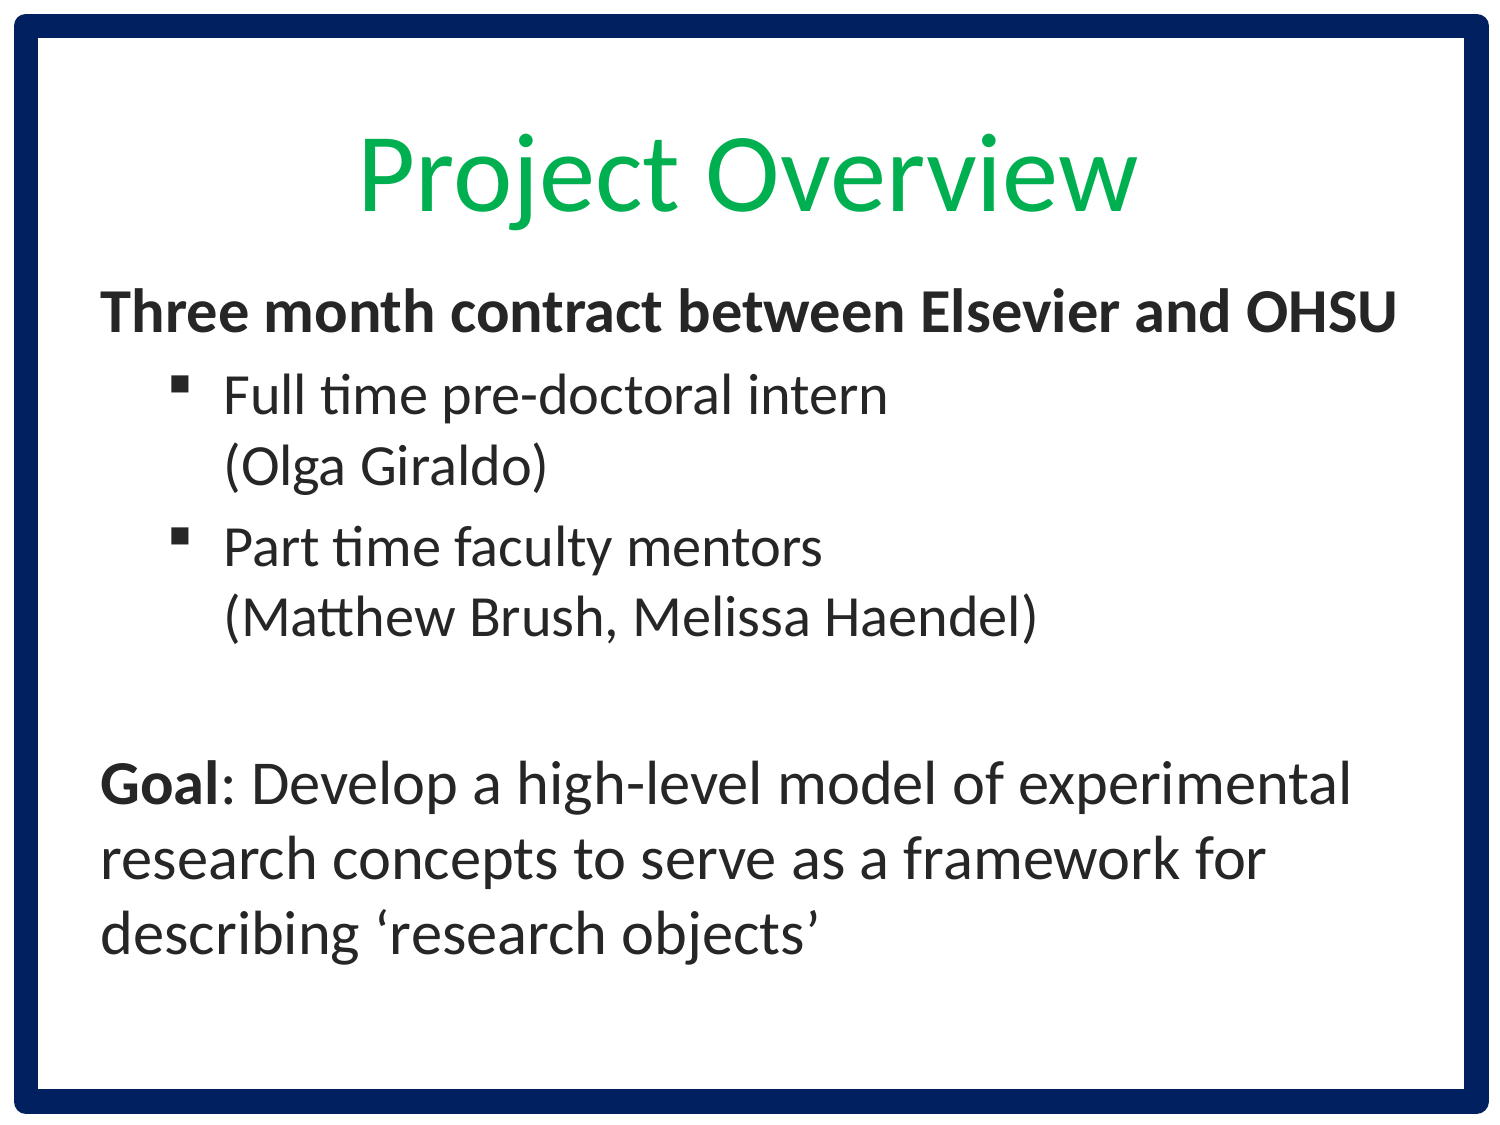

# Project Overview
Three month contract between Elsevier and OHSU
Full time pre-doctoral intern                                (Olga Giraldo)
Part time faculty mentors                             (Matthew Brush, Melissa Haendel)

Goal: Develop a high-level model of experimental research concepts to serve as a framework for describing ‘research objects’